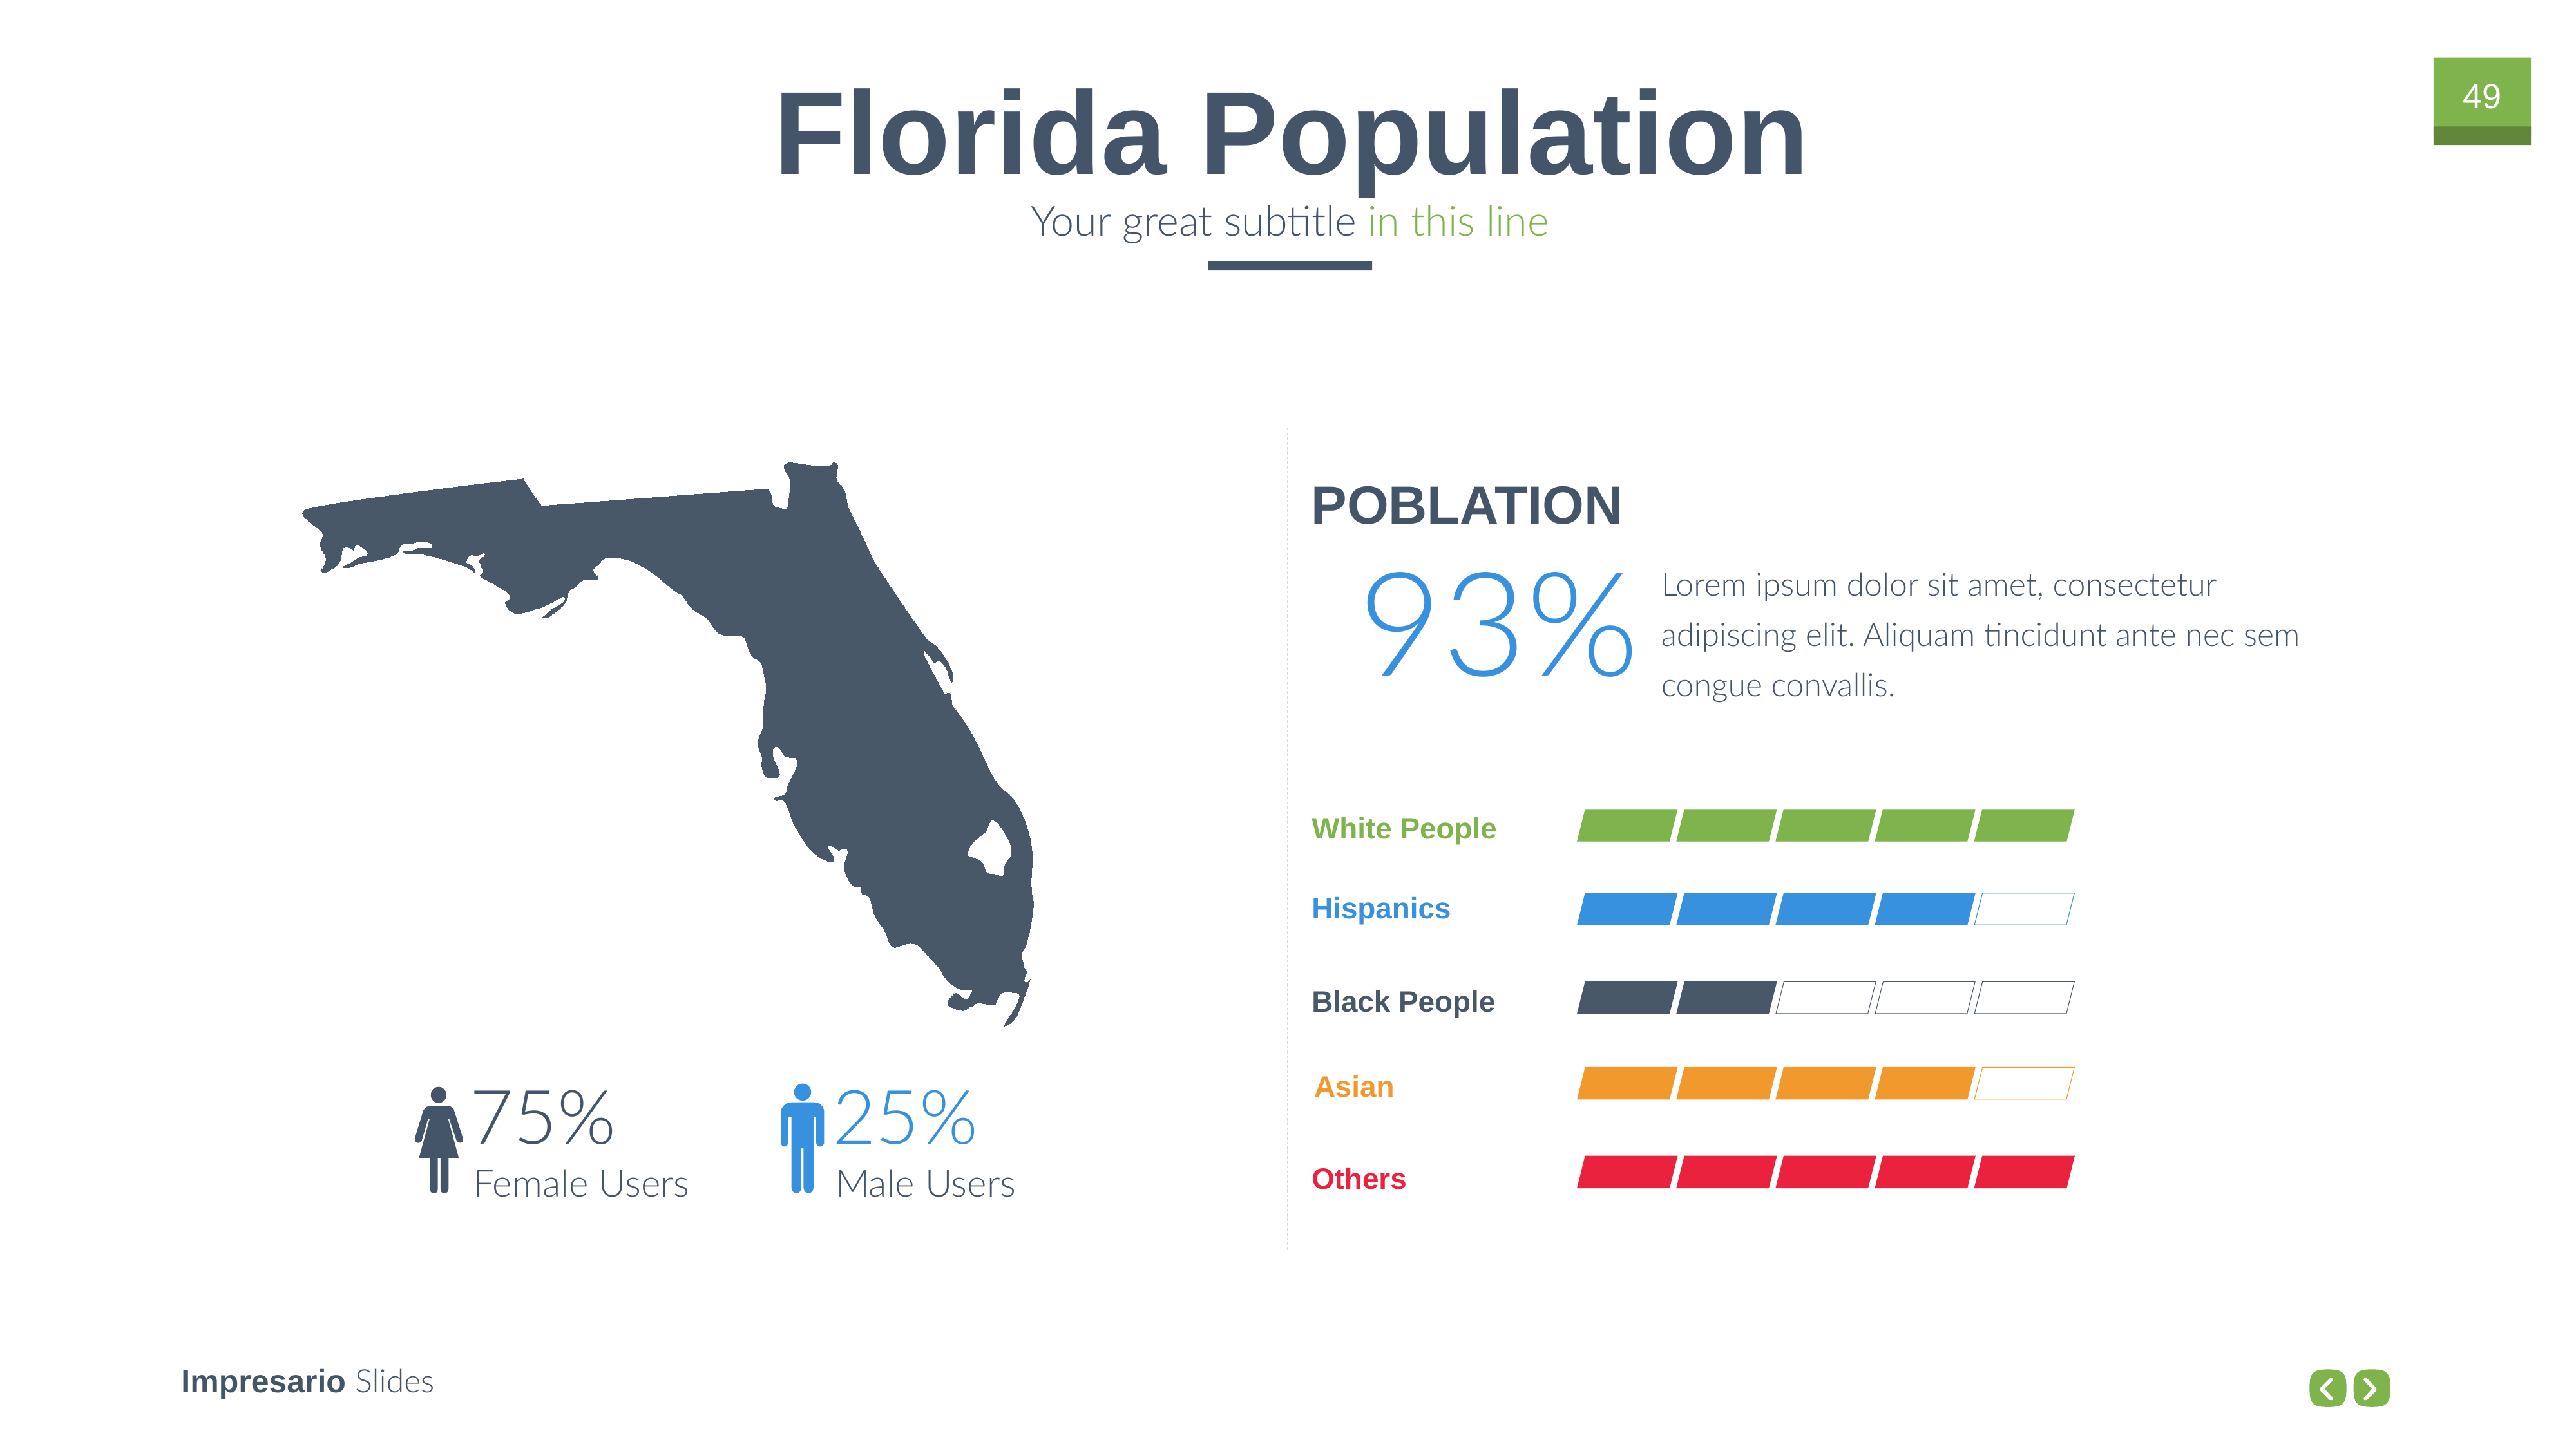

Florida Population
Your great subtitle in this line

POBLATION
93%
Lorem ipsum dolor sit amet, consectetur adipiscing elit. Aliquam tincidunt ante nec sem congue convallis.
White People

Hispanics

Black People

Asian
25%

Male Users
75%

Female Users

Others